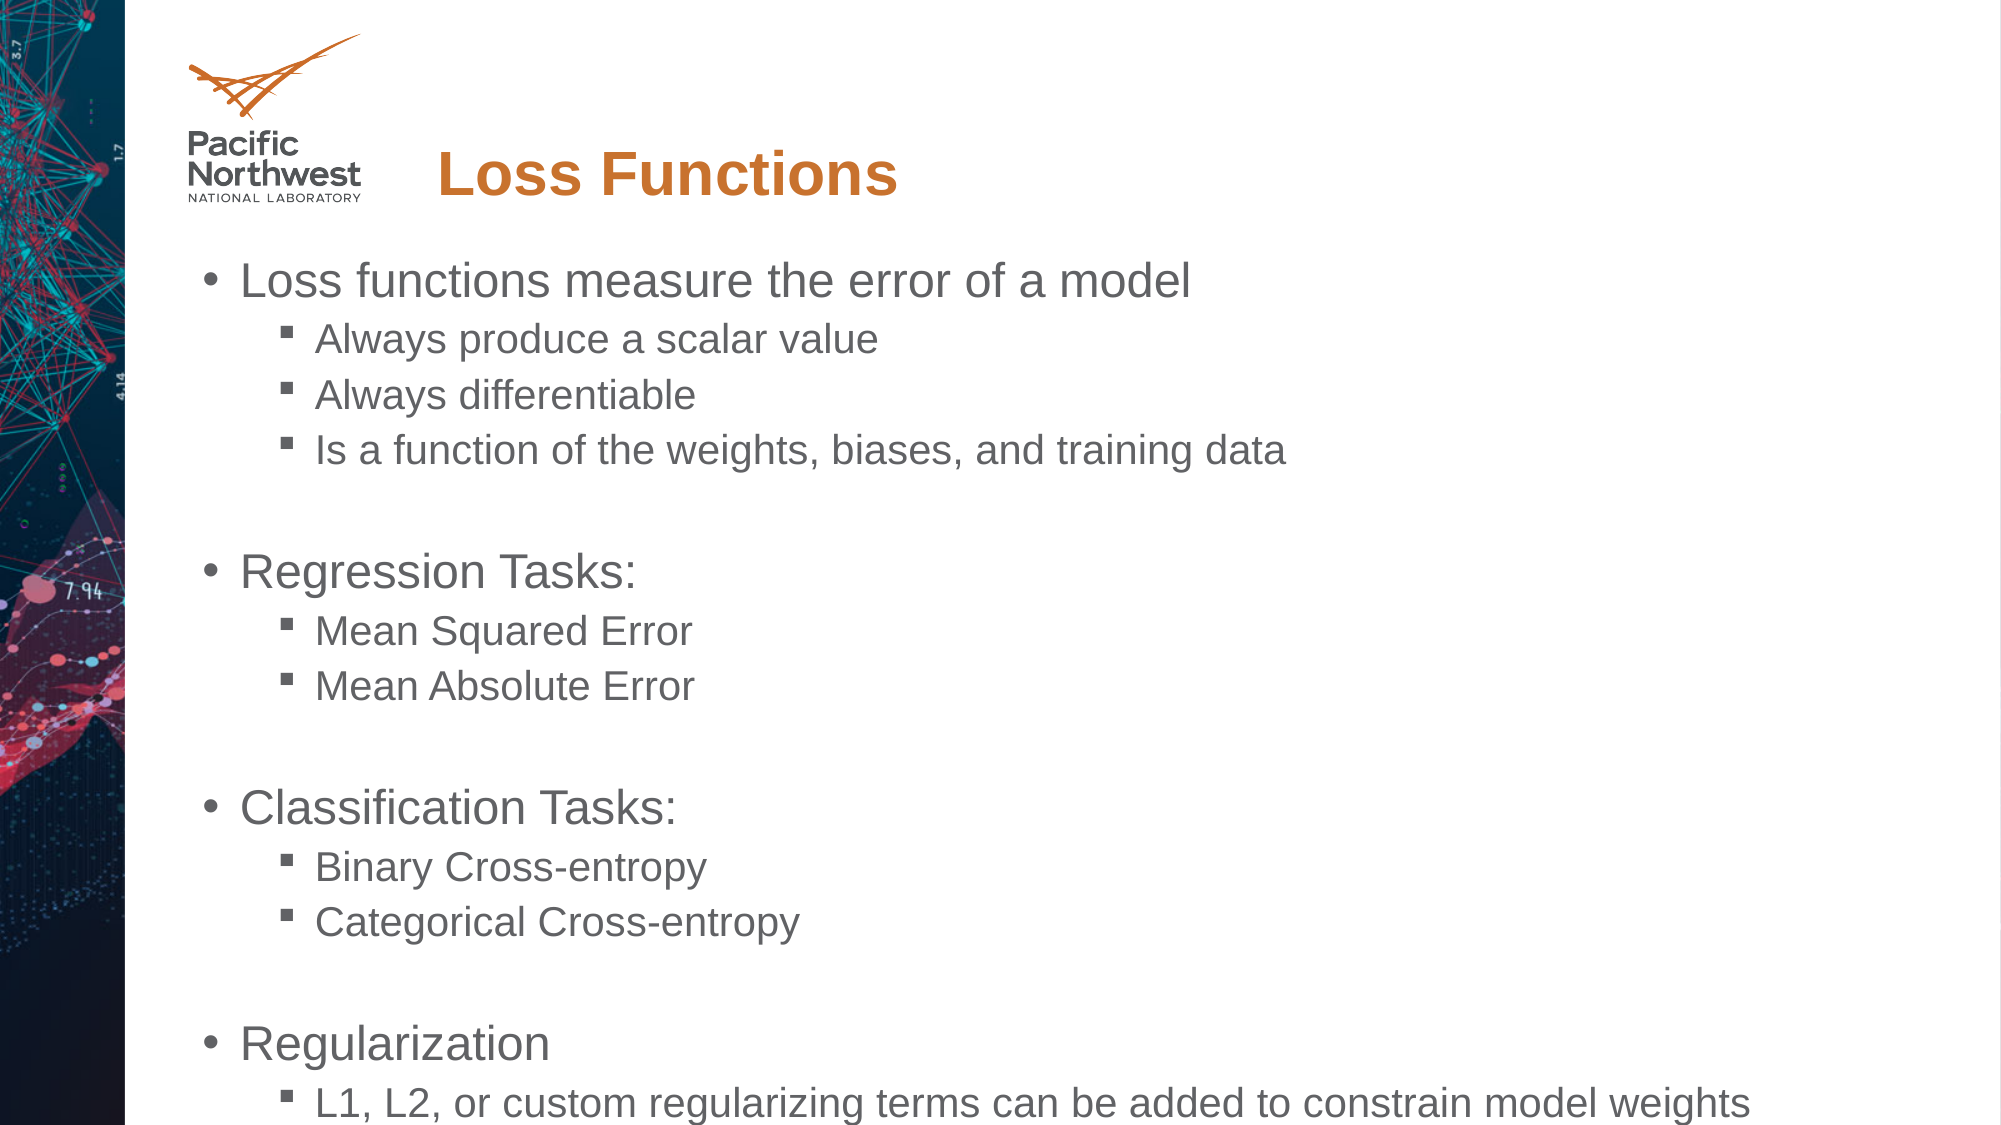

# Loss Functions
Loss functions measure the error of a model
Always produce a scalar value
Always differentiable
Is a function of the weights, biases, and training data

Regression Tasks:
Mean Squared Error
Mean Absolute Error

Classification Tasks:
Binary Cross-entropy
Categorical Cross-entropy

Regularization
L1, L2, or custom regularizing terms can be added to constrain model weights